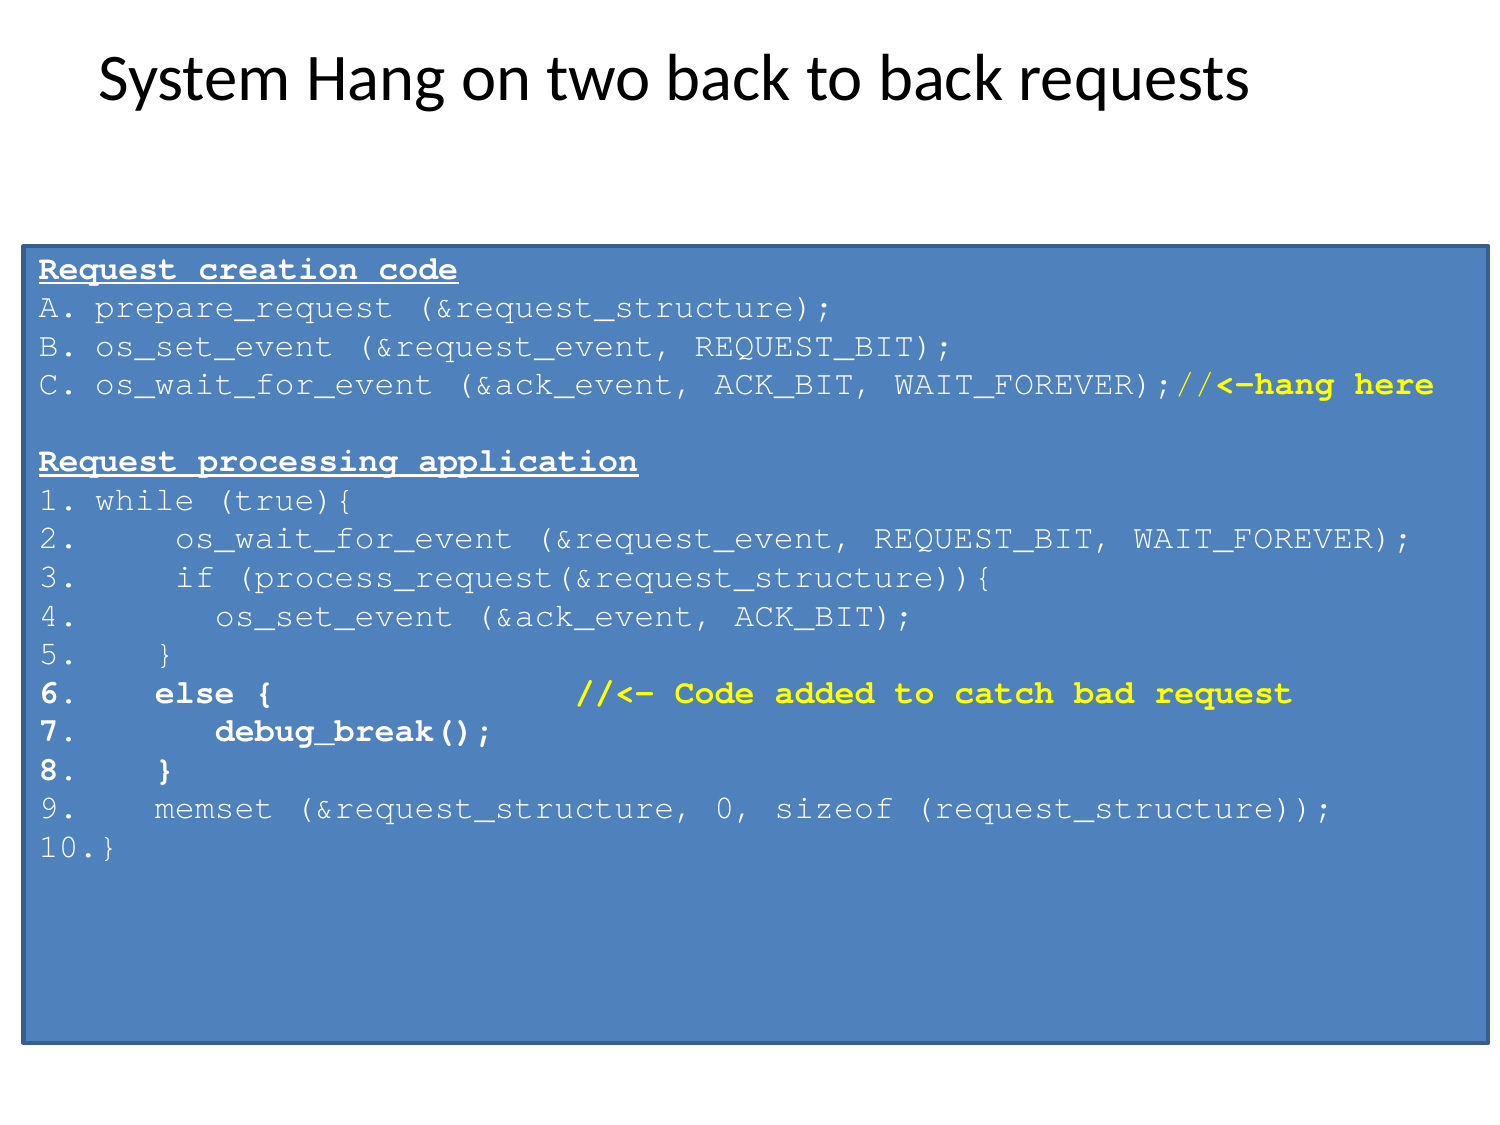

# System Hang on two back to back requests
Request creation code
prepare_request (&request_structure);
os_set_event (&request_event, REQUEST_BIT);
os_wait_for_event (&ack_event, ACK_BIT, WAIT_FOREVER);//<-hang here

Request processing application
while (true){
    os_wait_for_event (&request_event, REQUEST_BIT, WAIT_FOREVER);
    if (process_request(&request_structure)){
      os_set_event (&ack_event, ACK_BIT);
   }
   else {               //<- Code added to catch bad request
      debug_break();
   }
   memset (&request_structure, 0, sizeof (request_structure));
}